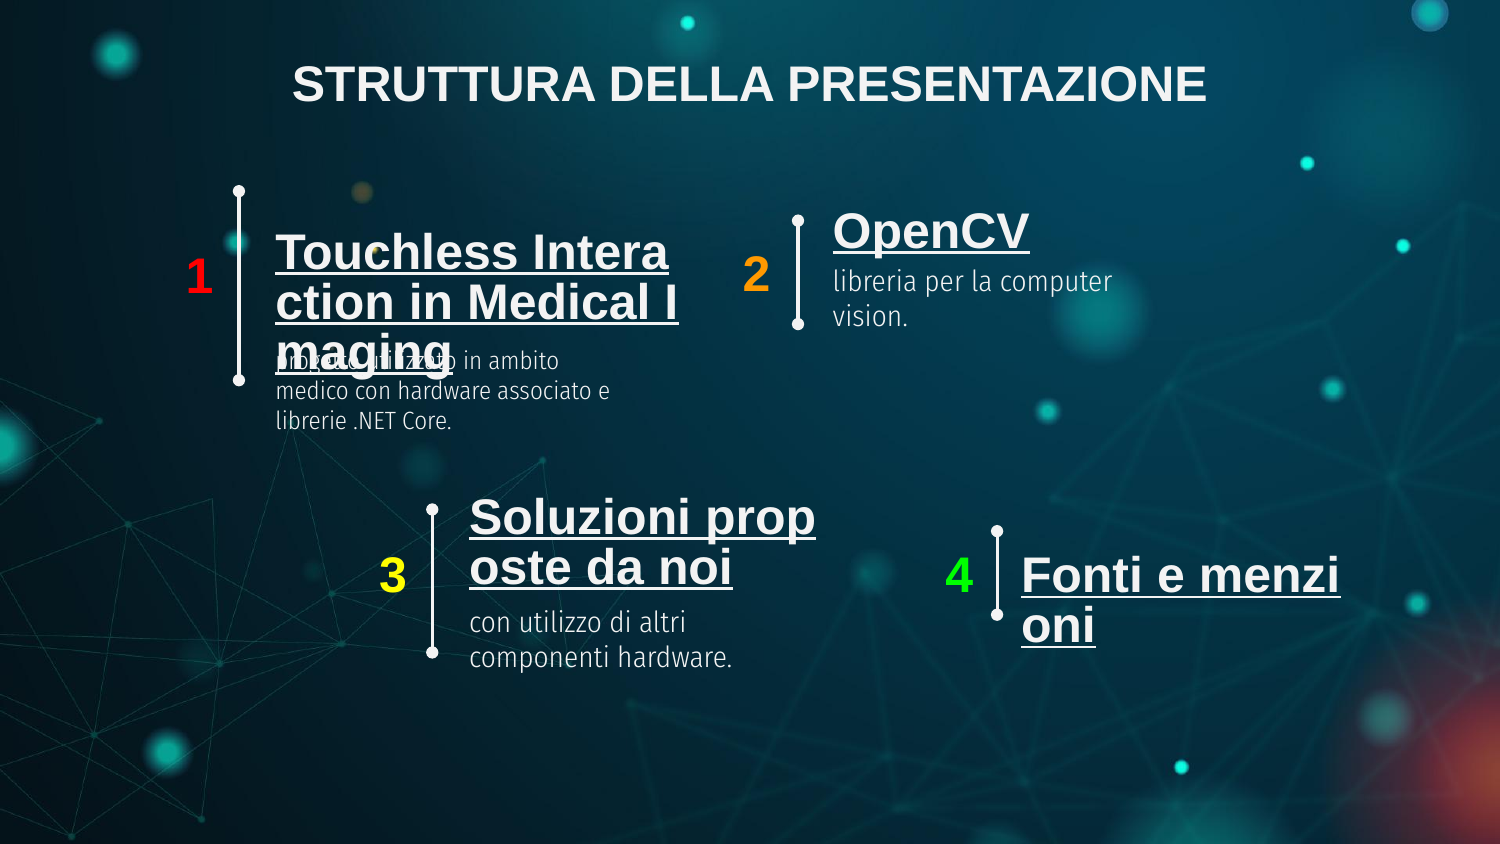

STRUTTURA DELLA PRESENTAZIONE
# Touchless Interaction in Medical Imaging
OpenCV
2
1
libreria per la computer vision.
progetto utilizzato in ambito medico con hardware associato e librerie .NET Core.
Soluzioni proposte da noi
3
4
Fonti e menzioni
con utilizzo di altri componenti hardware.